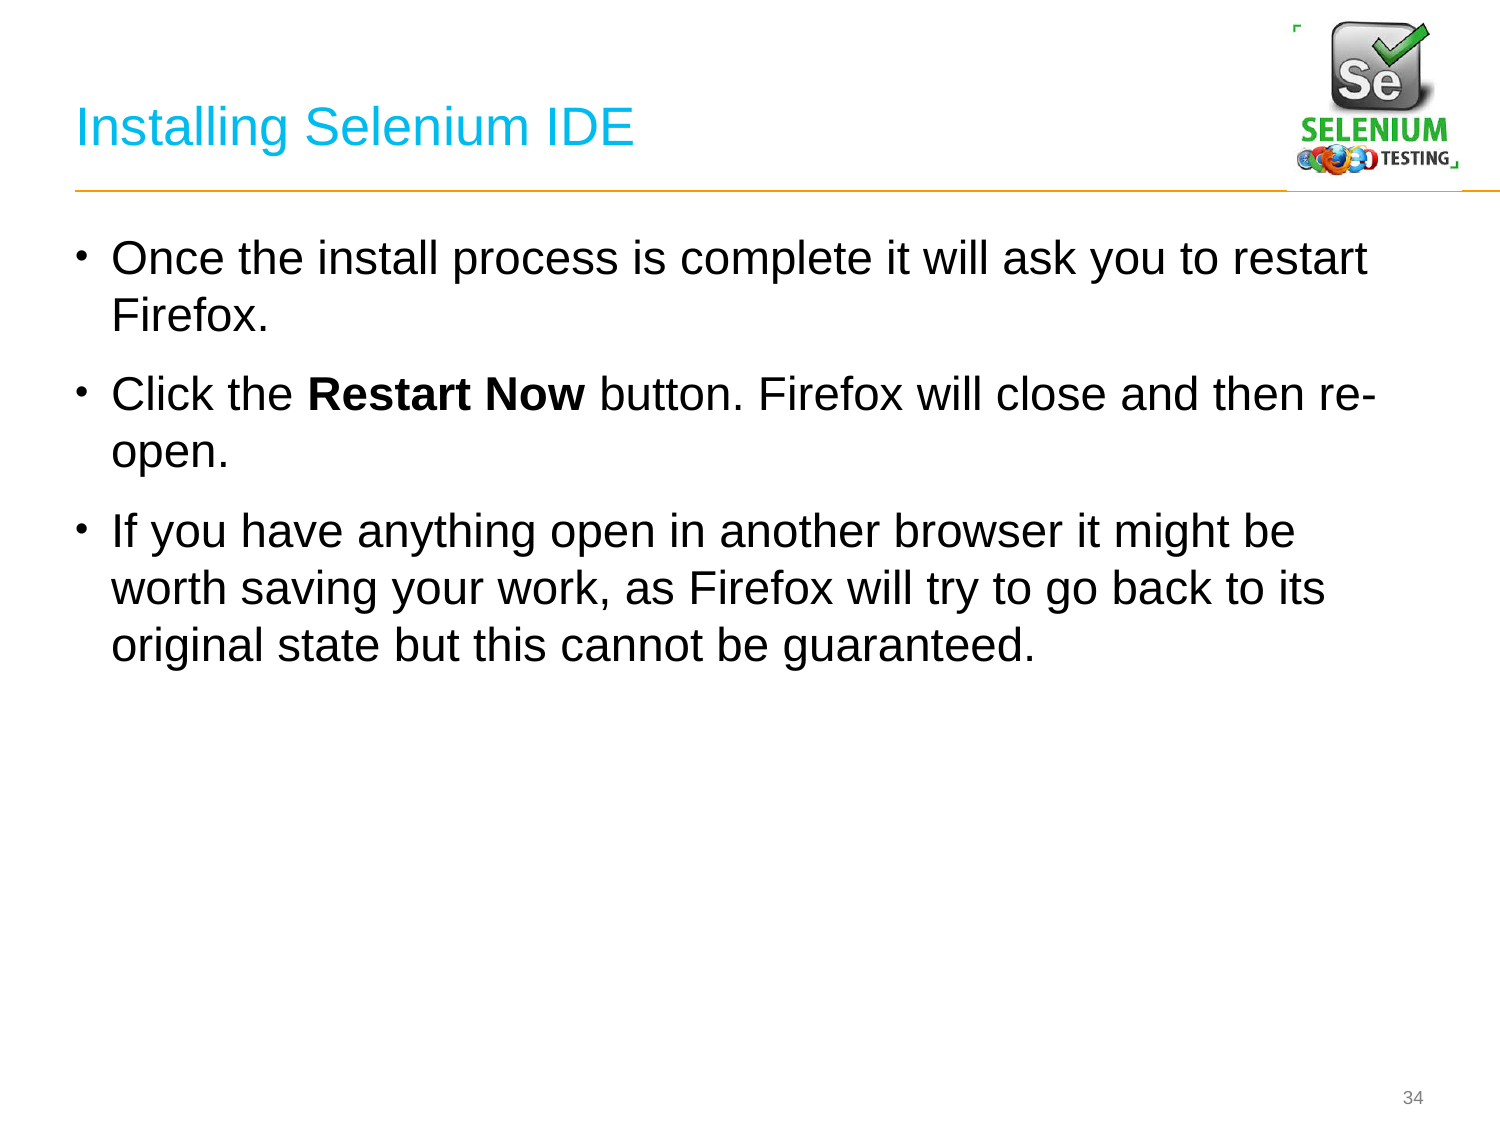

# Installing Selenium IDE
Once the install process is complete it will ask you to restart Firefox.
Click the Restart Now button. Firefox will close and then re-open.
If you have anything open in another browser it might be worth saving your work, as Firefox will try to go back to its original state but this cannot be guaranteed.